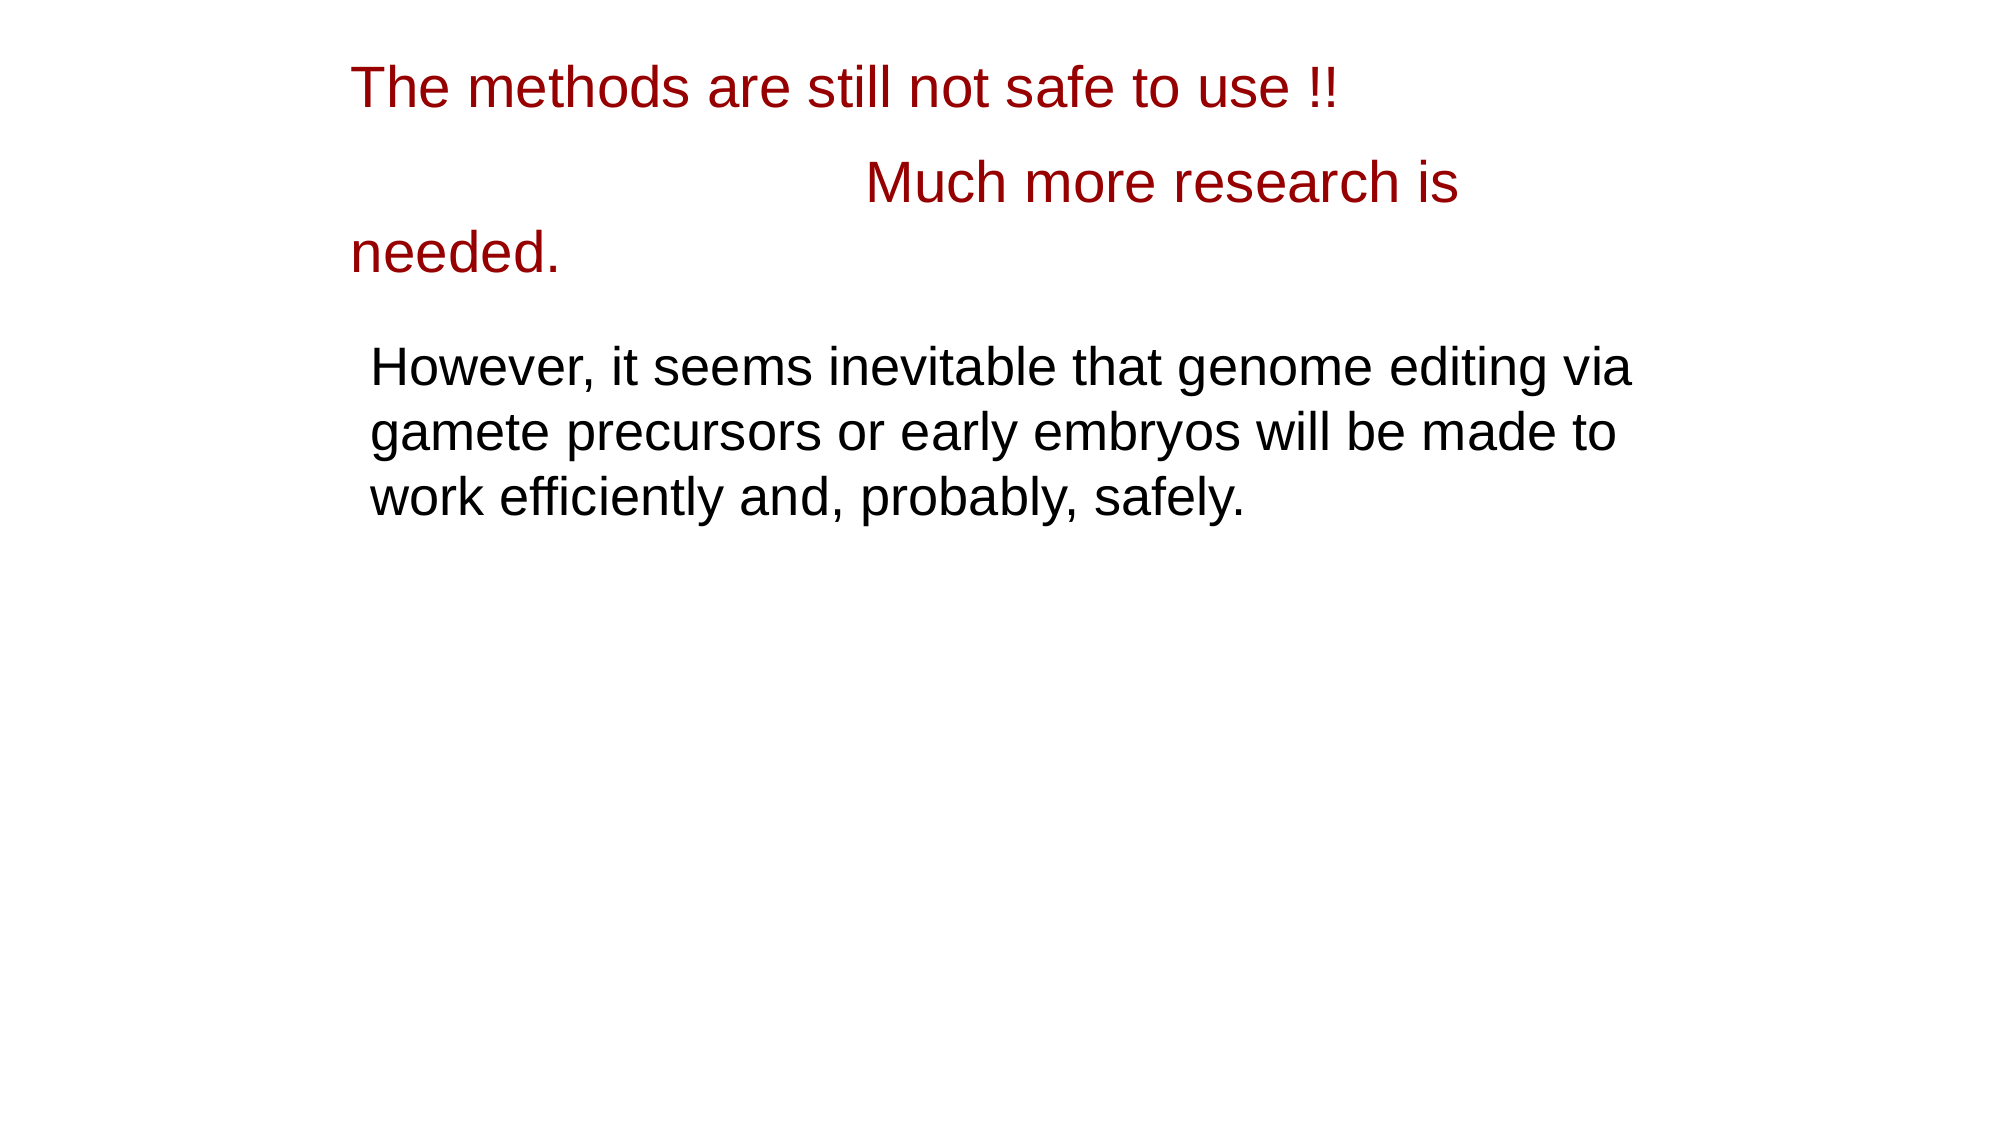

The methods are still not safe to use !!
			    Much more research is needed.
However, it seems inevitable that genome editing via gamete precursors or early embryos will be made to work efficiently and, probably, safely.